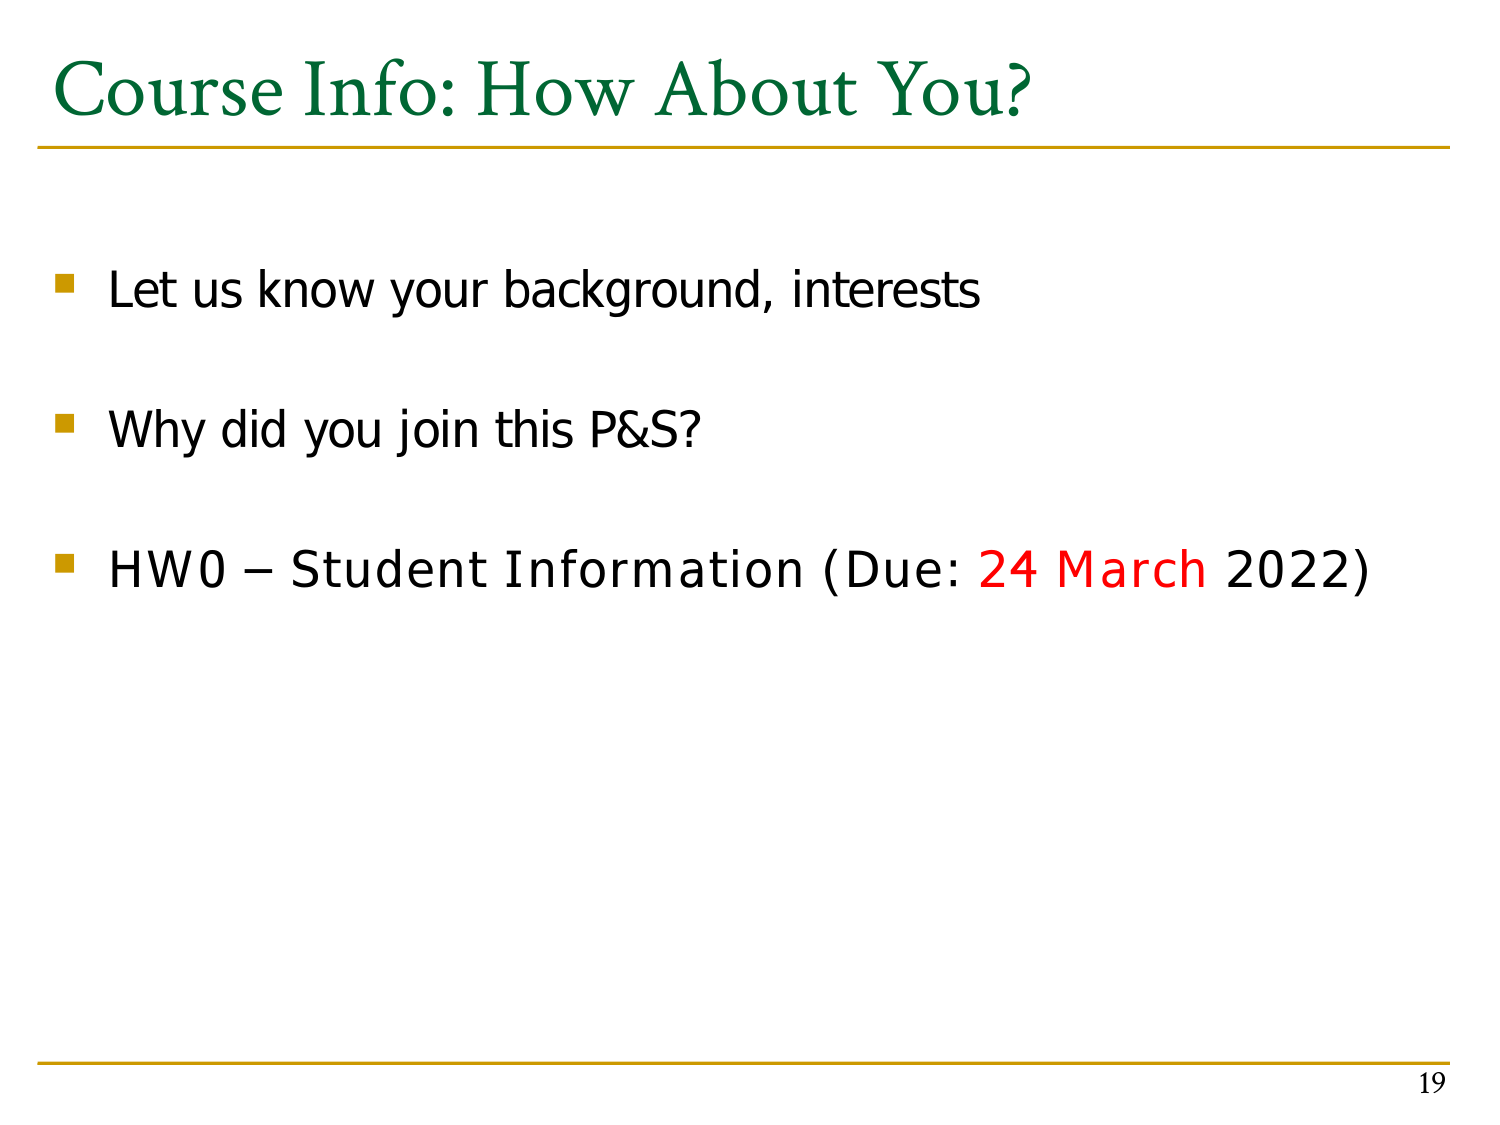

# Course Info: How About You?
Let us know your background, interests

Why did you join this P&S?

HW0 – Student Information (Due: 24 March 2022)
19